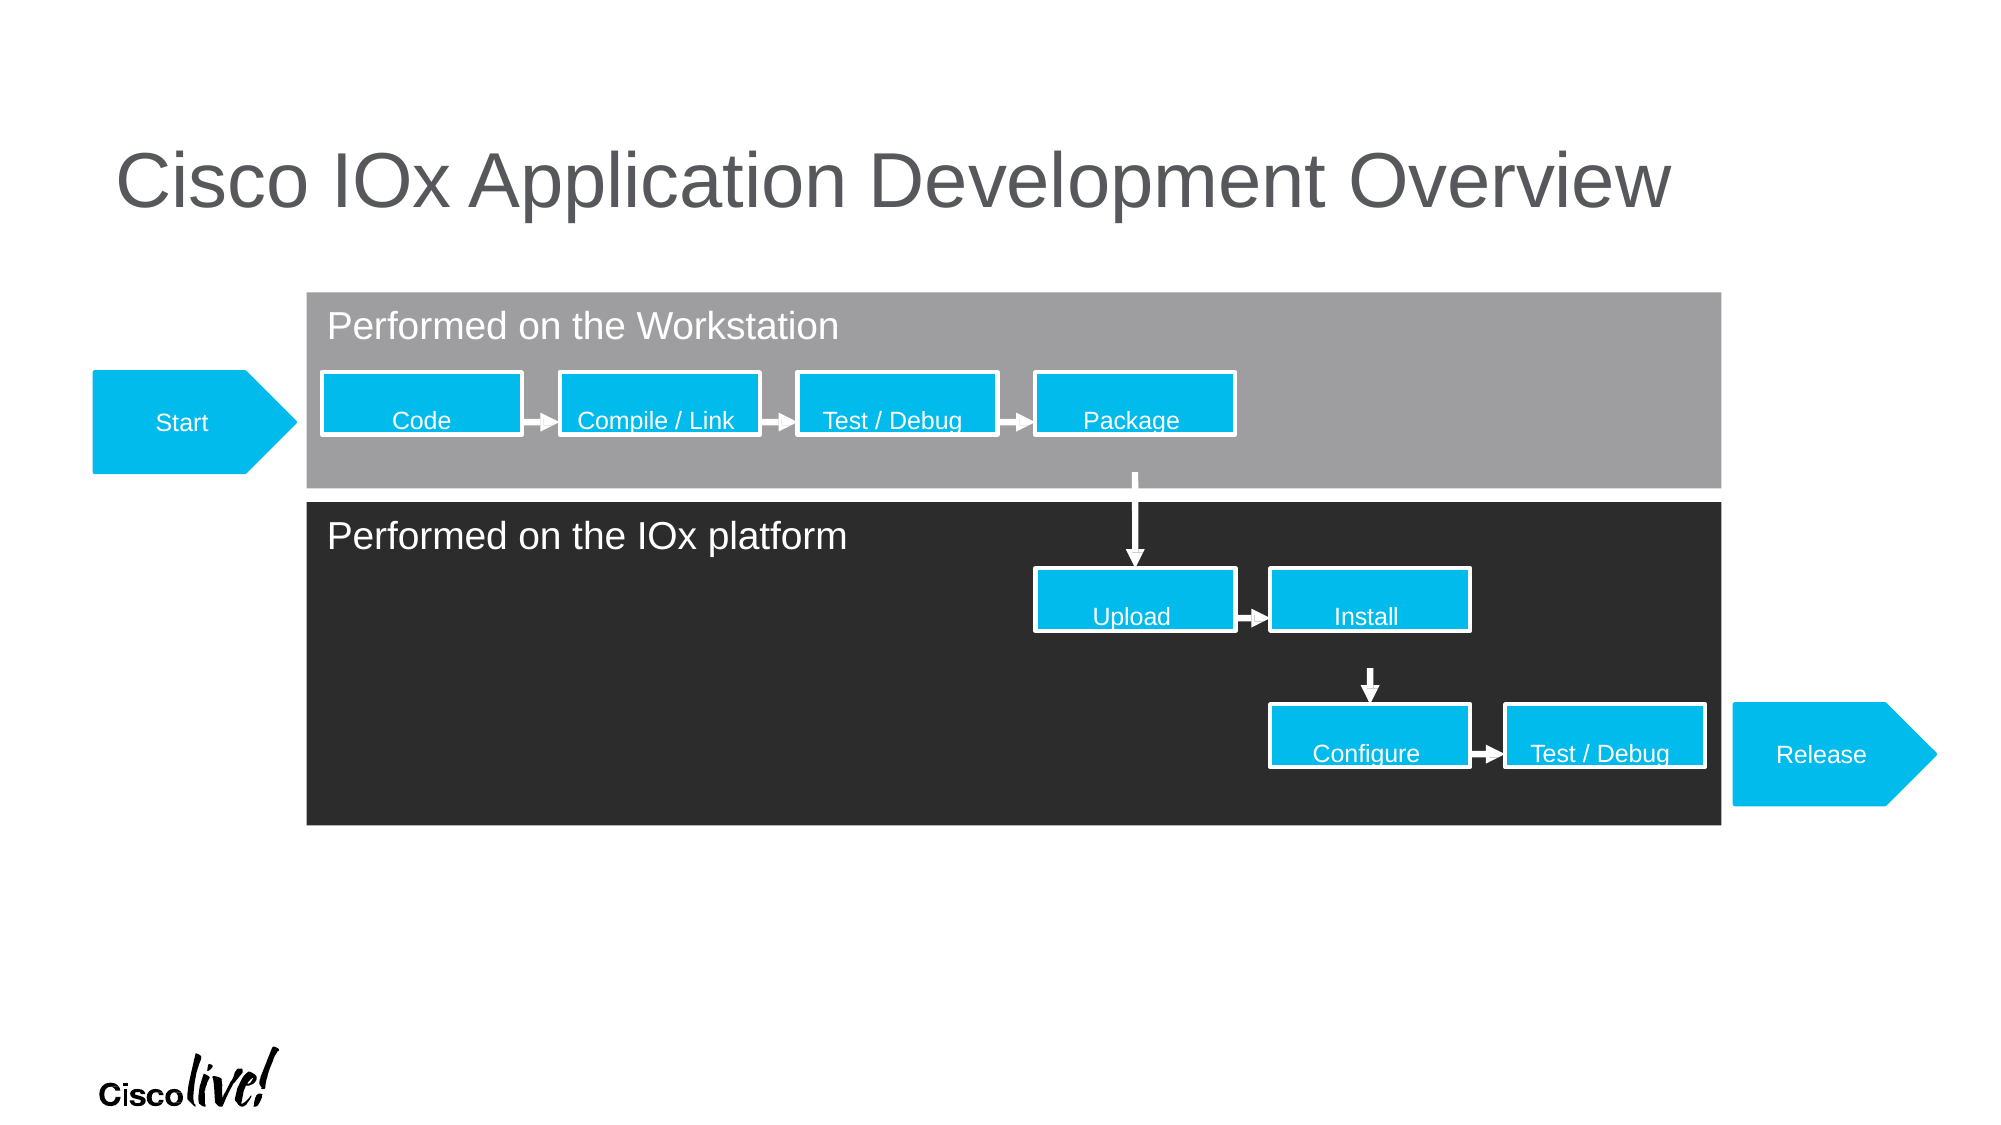

# Cisco IOx Application Development Overview

Performed on the Workstation

Code

Compile / Link

Test / Debug

Package
Start

Performed on the IOx platform

Upload

Install

Test / Debug

Configure
Release

© 2017   Cisco and/or its affiliates. All rights reserved.  Cisco Public	49
DEVNET-2038